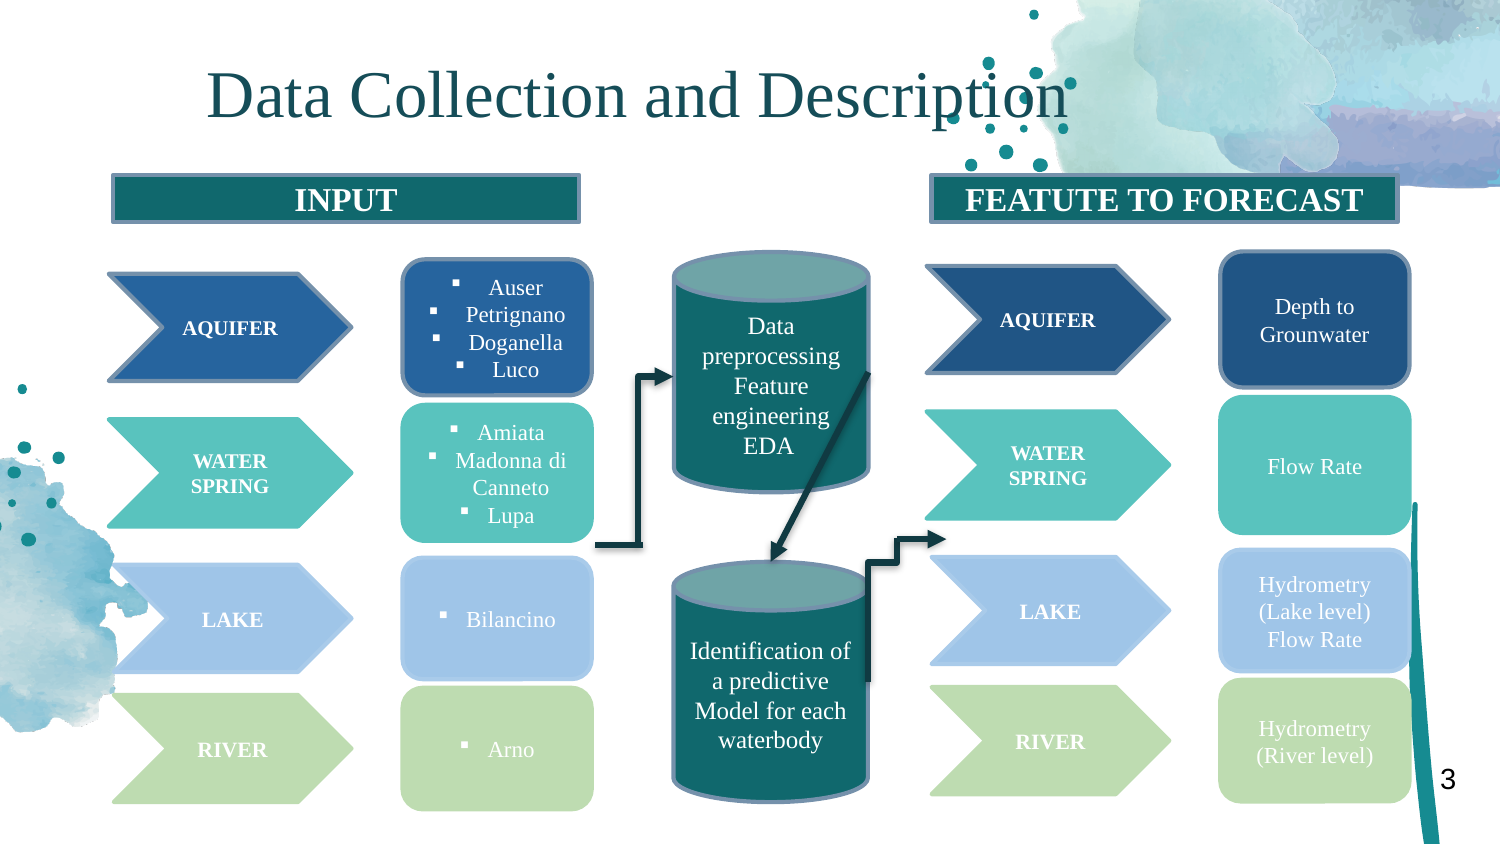

# Data Collection and Description
INPUT
FEATUTE TO FORECAST
Depth to Grounwater
AQUIFER
Flow Rate
WATER SPRING
Hydrometry (Lake level)
Flow Rate
LAKE
Hydrometry (River level)
RIVER
Data preprocessing
Feature engineering
EDA
Auser
Petrignano
Doganella
Luco
AQUIFER
Amiata
Madonna di Canneto
Lupa
WATER SPRING
Bilancino
LAKE
Arno
RIVER
Identification of a predictive Model for each waterbody
3